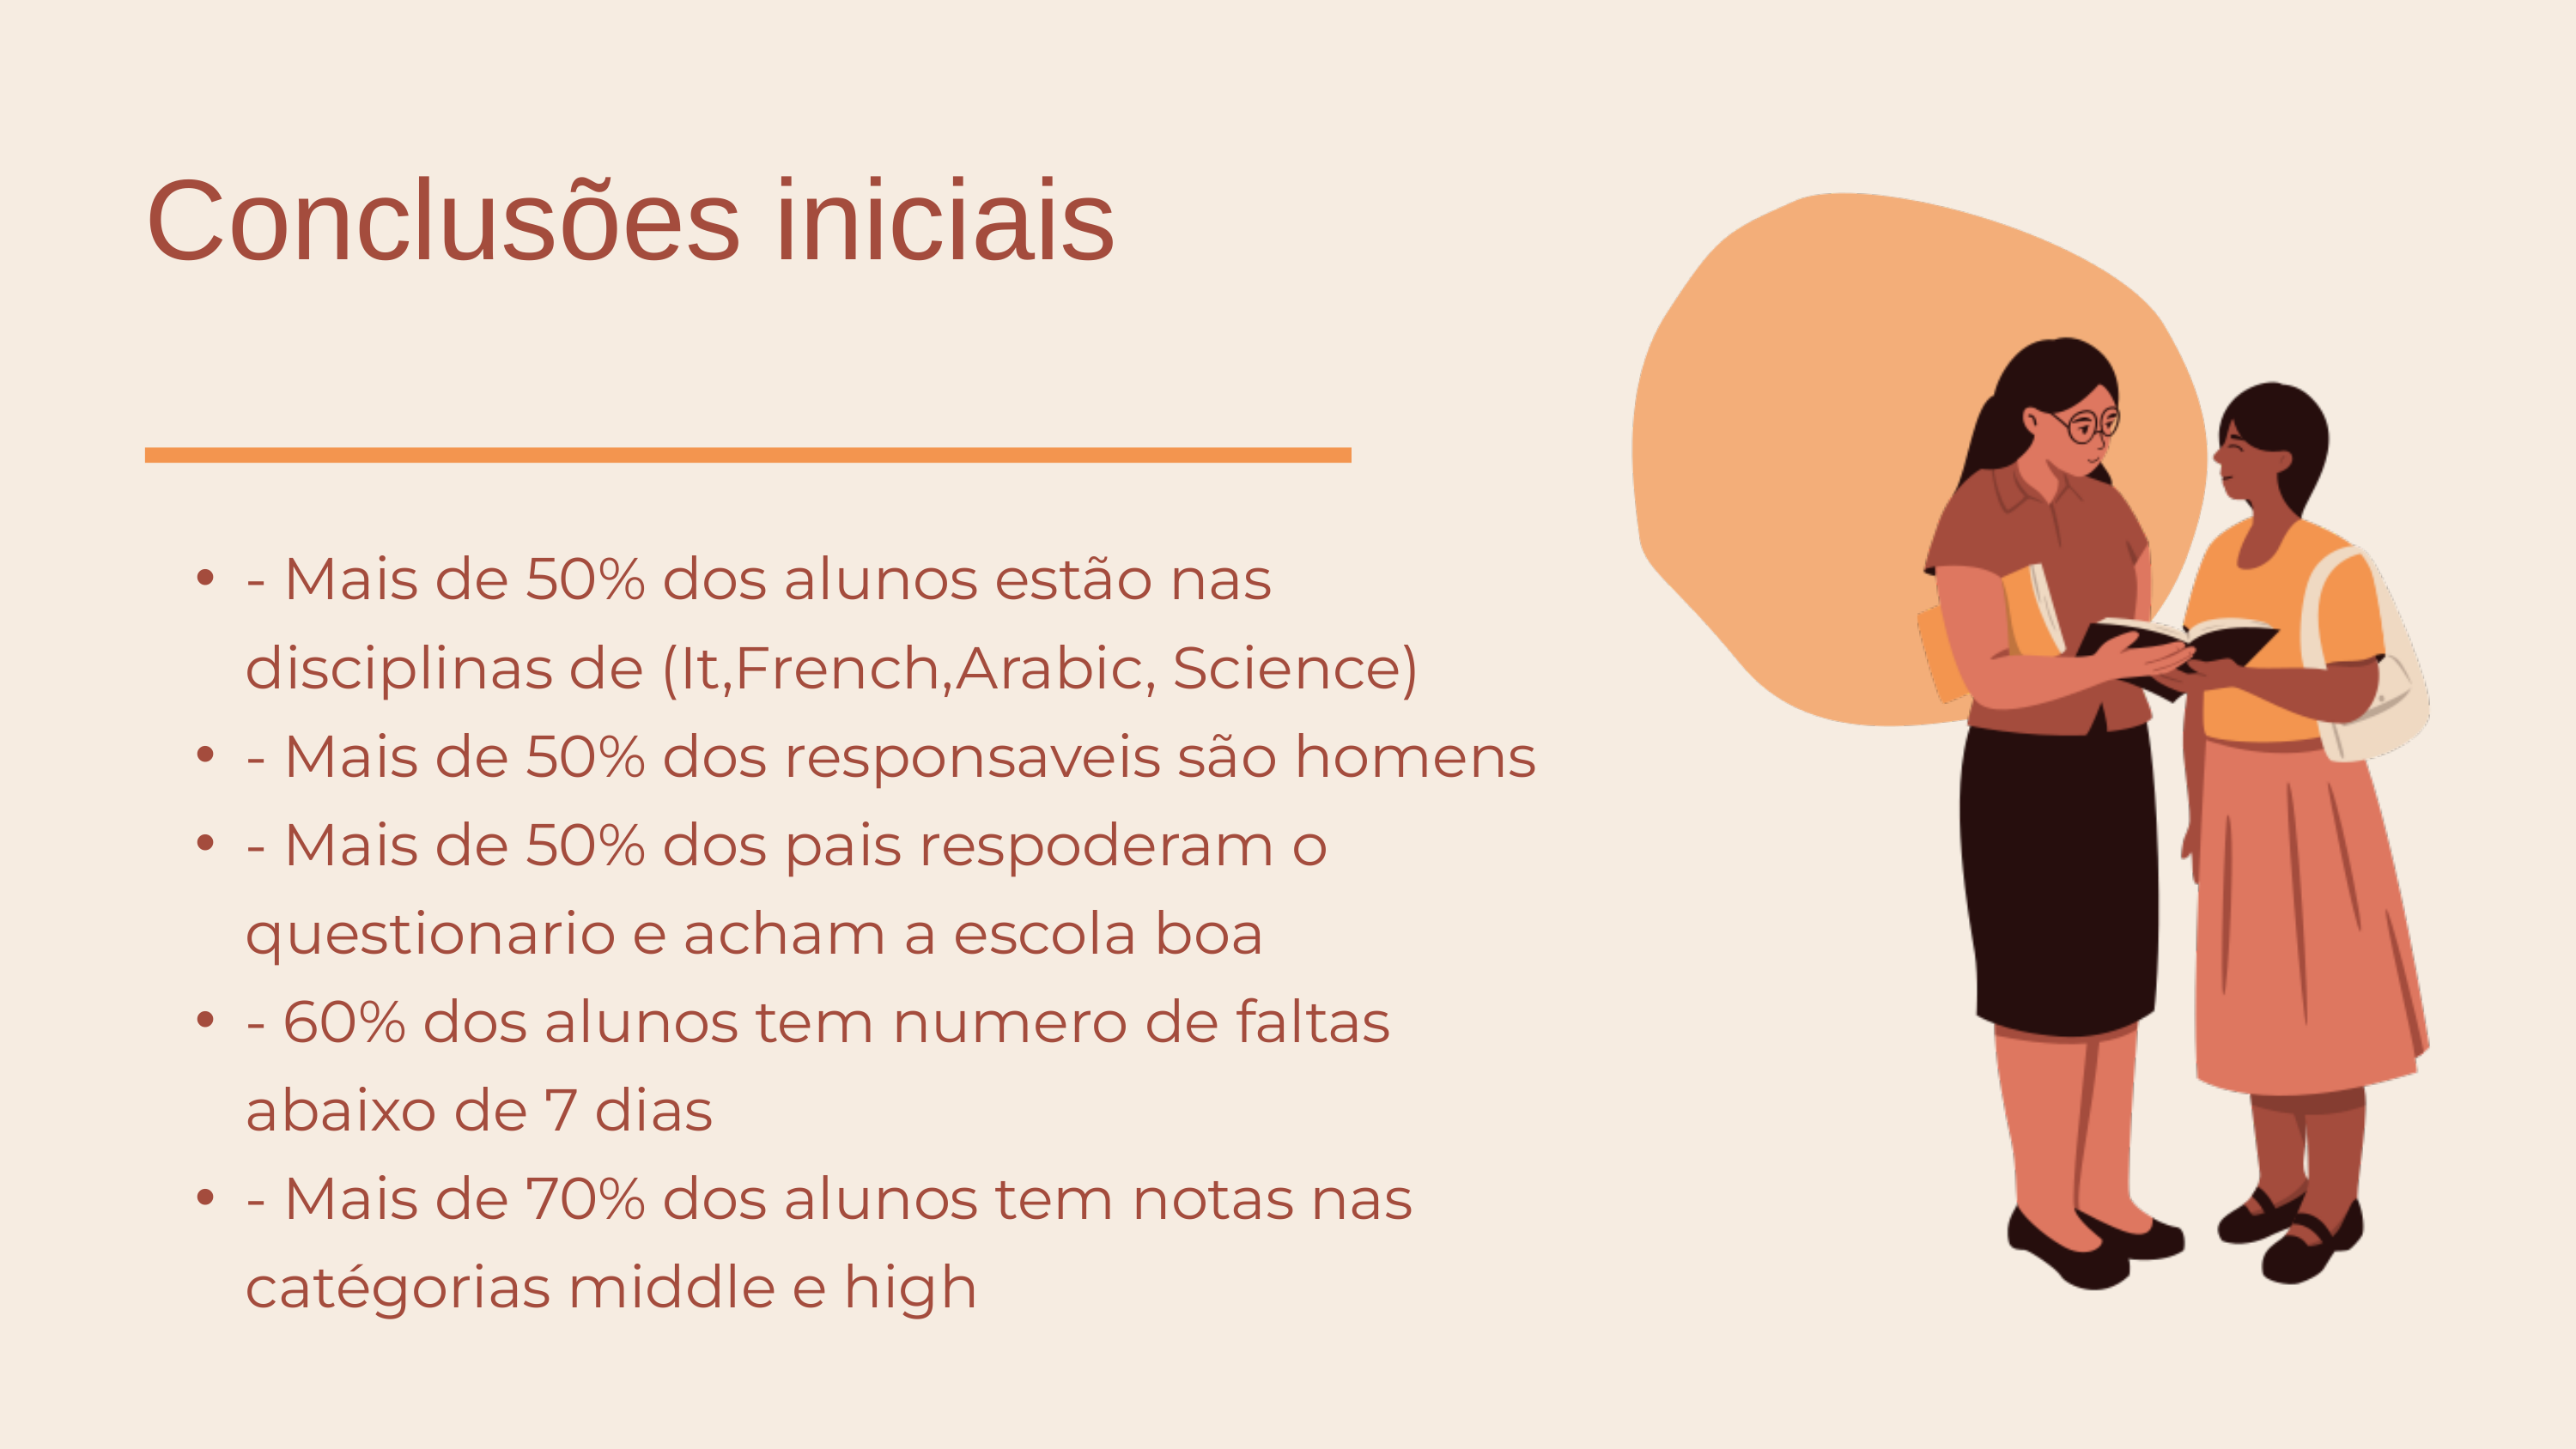

Conclusões iniciais

- Mais de 50% dos alunos estão nas disciplinas de (It,French,Arabic, Science)
- Mais de 50% dos responsaveis são homens
- Mais de 50% dos pais respoderam o questionario e acham a escola boa
- 60% dos alunos tem numero de faltas abaixo de 7 dias
- Mais de 70% dos alunos tem notas nas catégorias middle e high